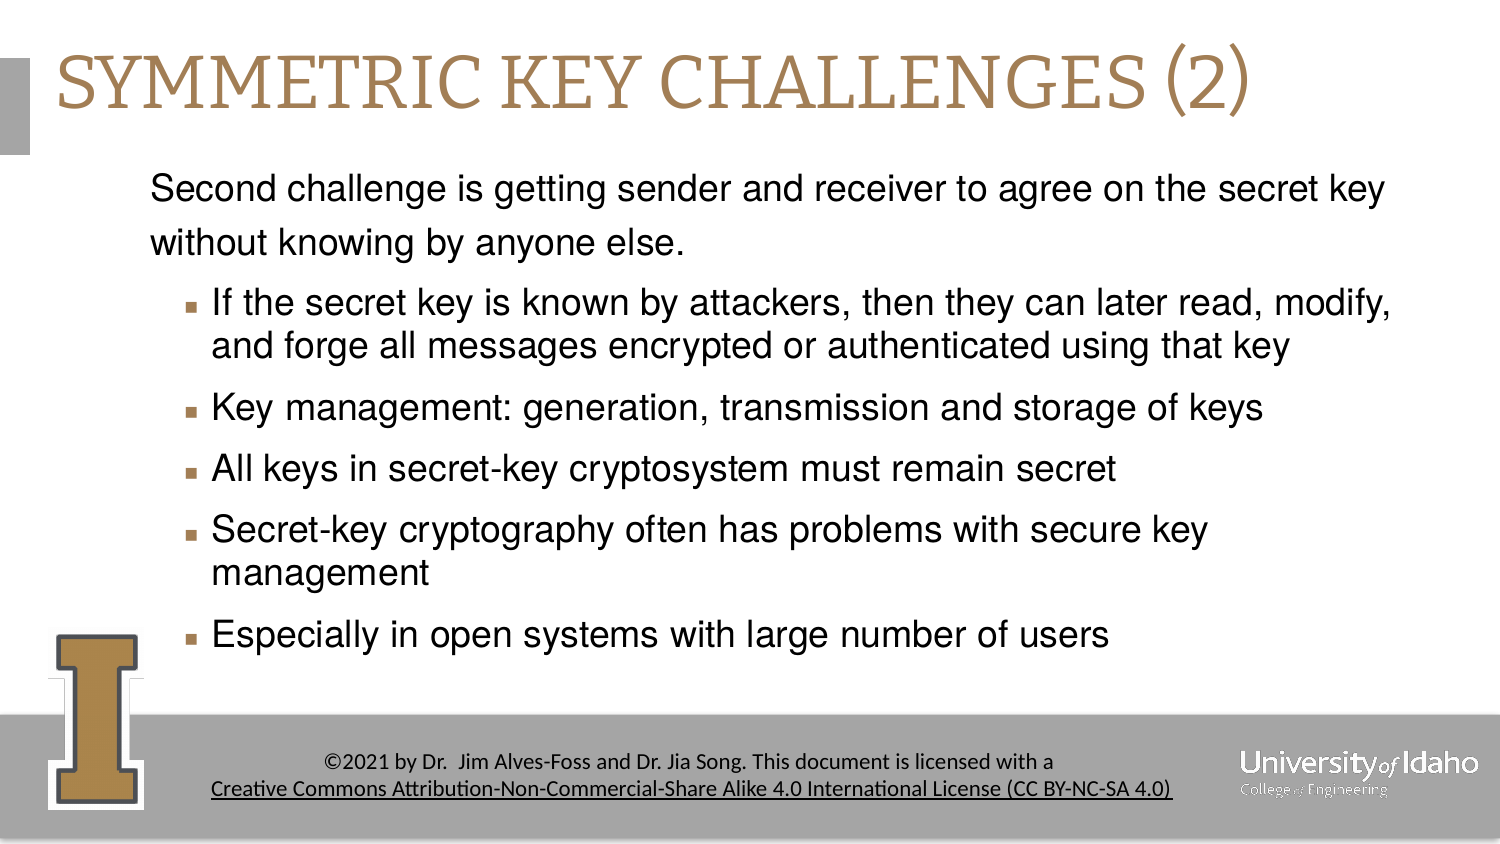

# SYMMETRIC KEY CHALLENGES (2)
Second challenge is getting sender and receiver to agree on the secret key without knowing by anyone else.
If the secret key is known by attackers, then they can later read, modify, and forge all messages encrypted or authenticated using that key
Key management: generation, transmission and storage of keys
All keys in secret-key cryptosystem must remain secret
Secret-key cryptography often has problems with secure key management
Especially in open systems with large number of users